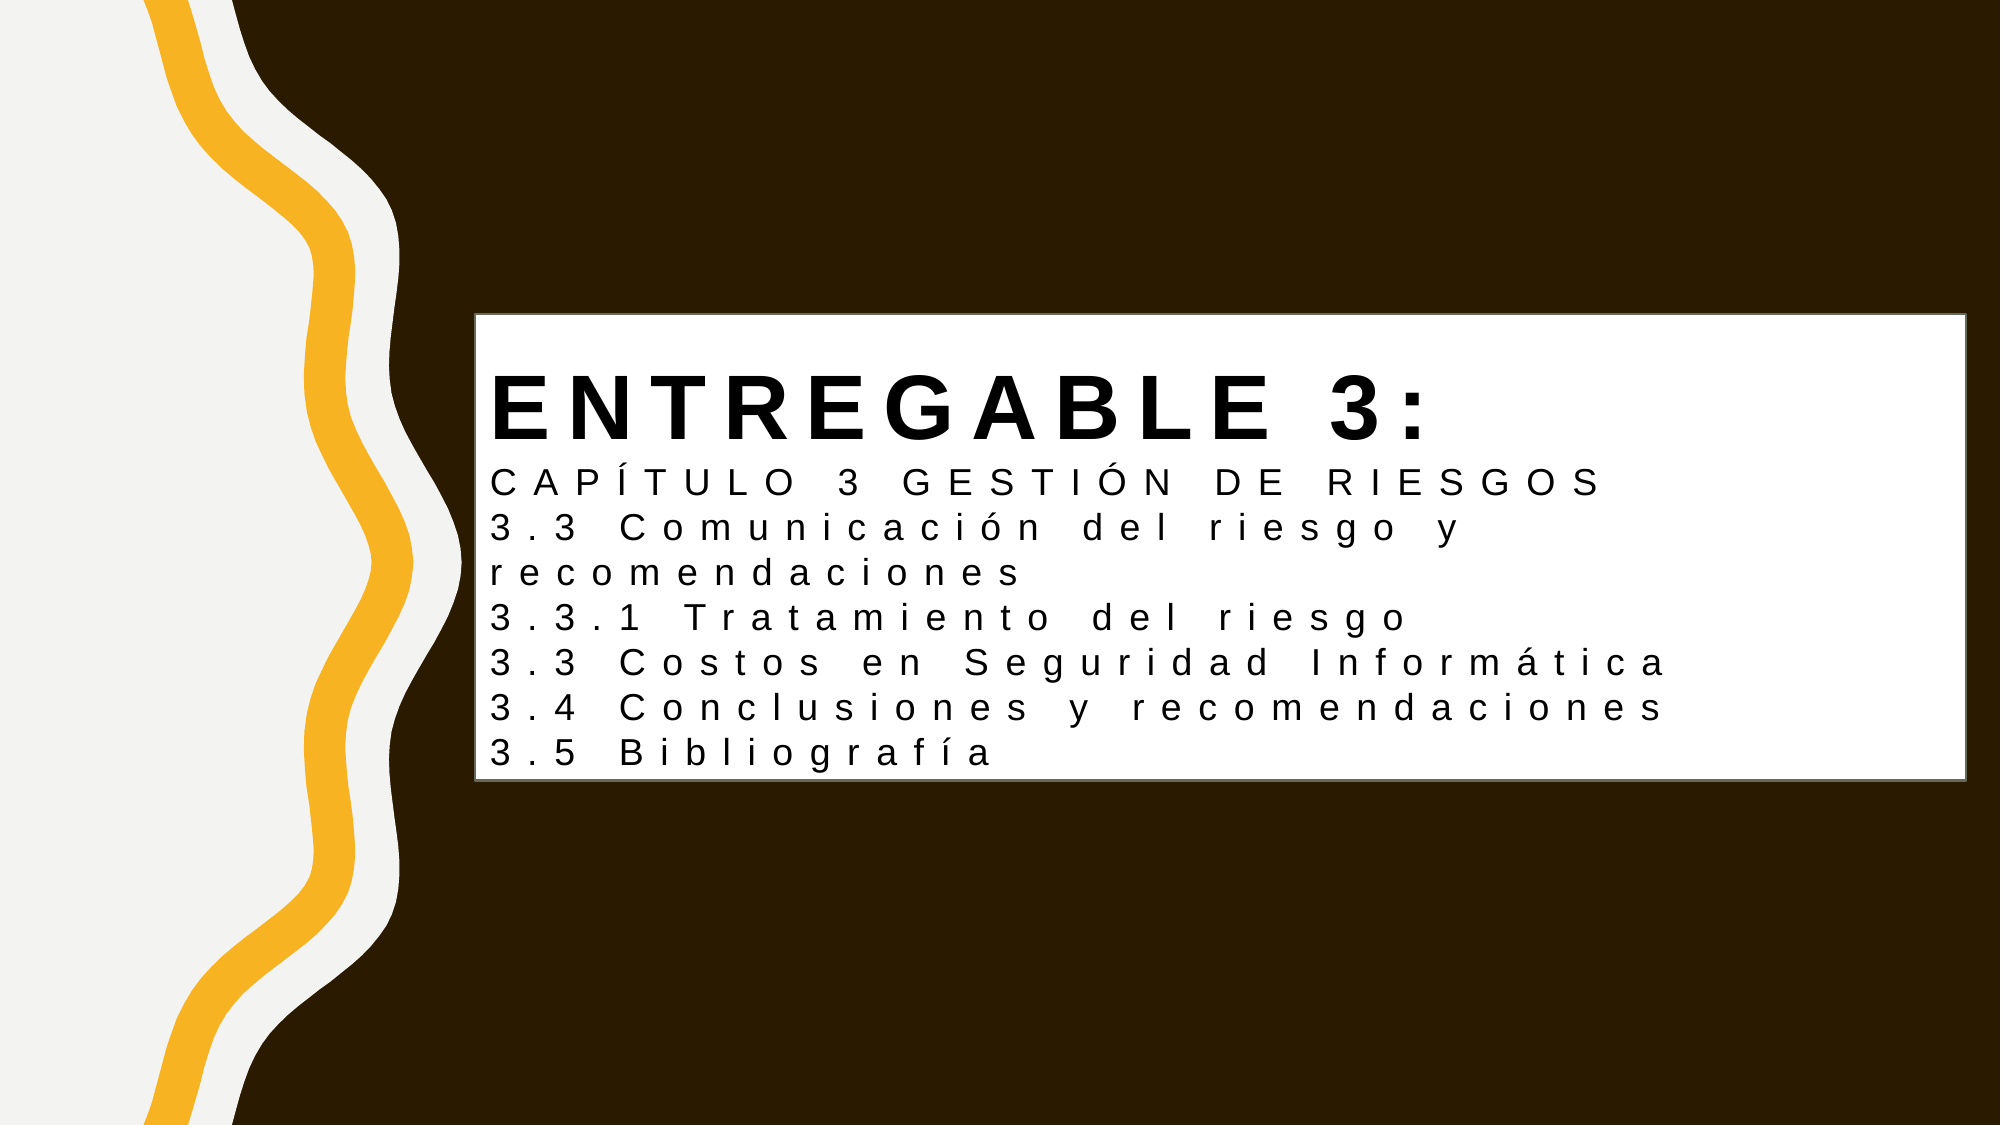

# Entregable 3: Capítulo 3 Gestión de Riesgos 3.3 Comunicación del riesgo y recomendaciones 3.3.1 Tratamiento del riesgo 3.3 Costos en Seguridad Informática 3.4 Conclusiones y recomendaciones 3.5 Bibliografía